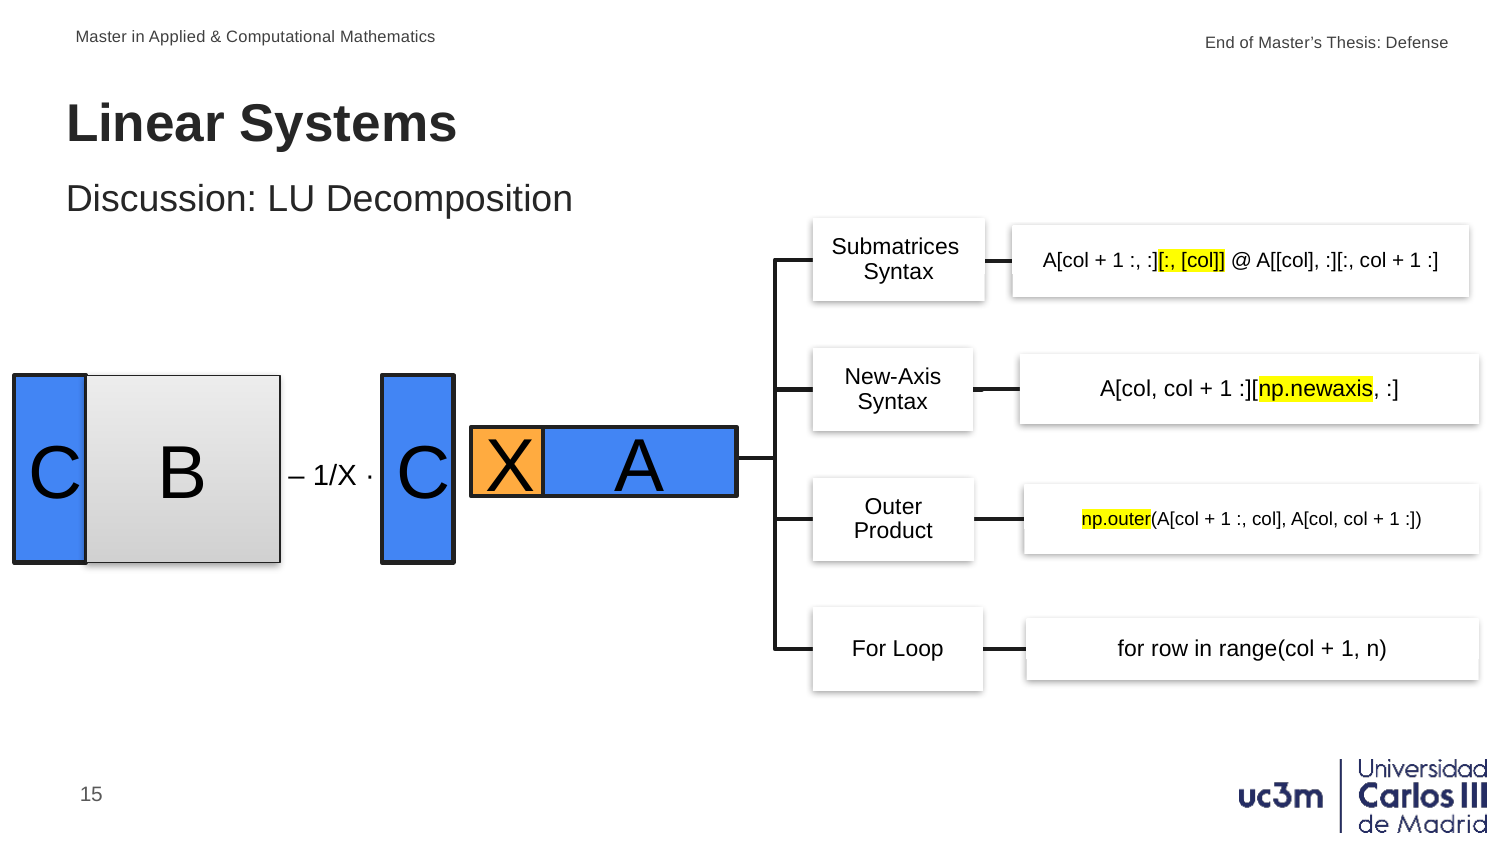

# Linear Systems
Discussion: LU Decomposition

Submatrices
Syntax
A[col + 1 :, :][:, [col]] @ A[[col], :][:, col + 1 :]
New-Axis
Syntax
A[col, col + 1 :][np.newaxis, :]
Outer
Product
np.outer(A[col + 1 :, col], A[col, col + 1 :])
For Loop
for row in range(col + 1, n)
B
A
X
C
C
– 1/X ·
15